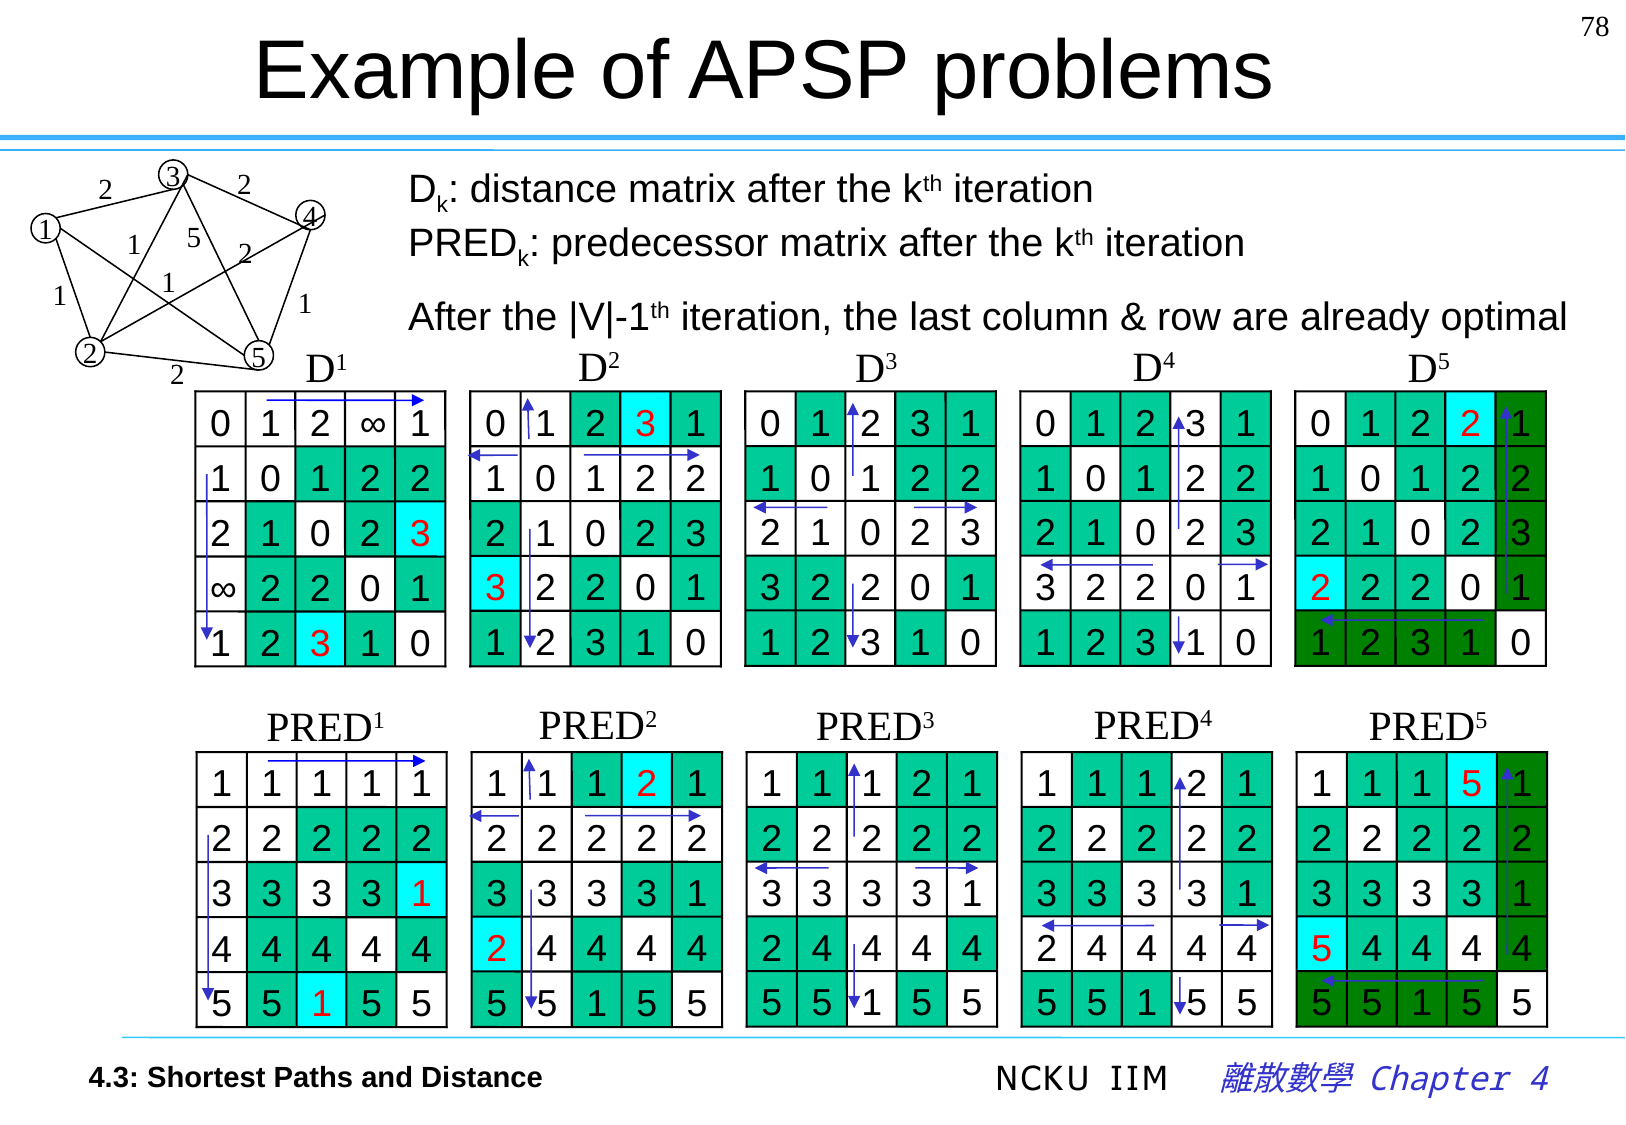

78
# Example of APSP problems
Dk: distance matrix after the kth iteration
PREDk: predecessor matrix after the kth iteration

After the |V|-1th iteration, the last column & row are already optimal
2
3
2
4
5
1
1
2
1
1
1
2
5
2
D4
D2
D3
D5
D1
0

1

2

∞

1

1

0
1
2
2

2

1
0
2
3
∞

2
2
0
1
1

2
3
1
0

0

1

2

3

1

1

0
1
2
2
2

1
0
2
3
3

2
2
0
1
1

2
3
1
0

0

1

2

3

1

1

0
1
2
2
2

1
0
2
3
3

2
2
0
1
1

2
3
1
0

0

1

2

3

1

1

0
1
2
2
2

1
0
2
3
3

2
2
0
1
1

2
3
1
0

0

1

2

2

1

1

0
1
2
2
2

1
0
2
3
2

2
2
0
1
1

2
3
1
0

PRED4
PRED2
PRED3
PRED5
PRED1
1

1

1

1

1

2

2
2
2
2

3

3
3
3
1
4

4
4
4
4
5

5
1
5
5

1

1

1

2

1

2

2
2
2
2
3

3
3
3
1
2

4
4
4
4
5

5
1
5
5

1

1

1

2

1

2

2
2
2
2
3

3
3
3
1
2

4
4
4
4
5

5
1
5
5

1

1

1

2

1

2

2
2
2
2
3

3
3
3
1
2

4
4
4
4
5

5
1
5
5

1

1

1

5

1

2

2
2
2
2
3

3
3
3
1
5

4
4
4
4
5

5
1
5
5

4.3: Shortest Paths and Distance